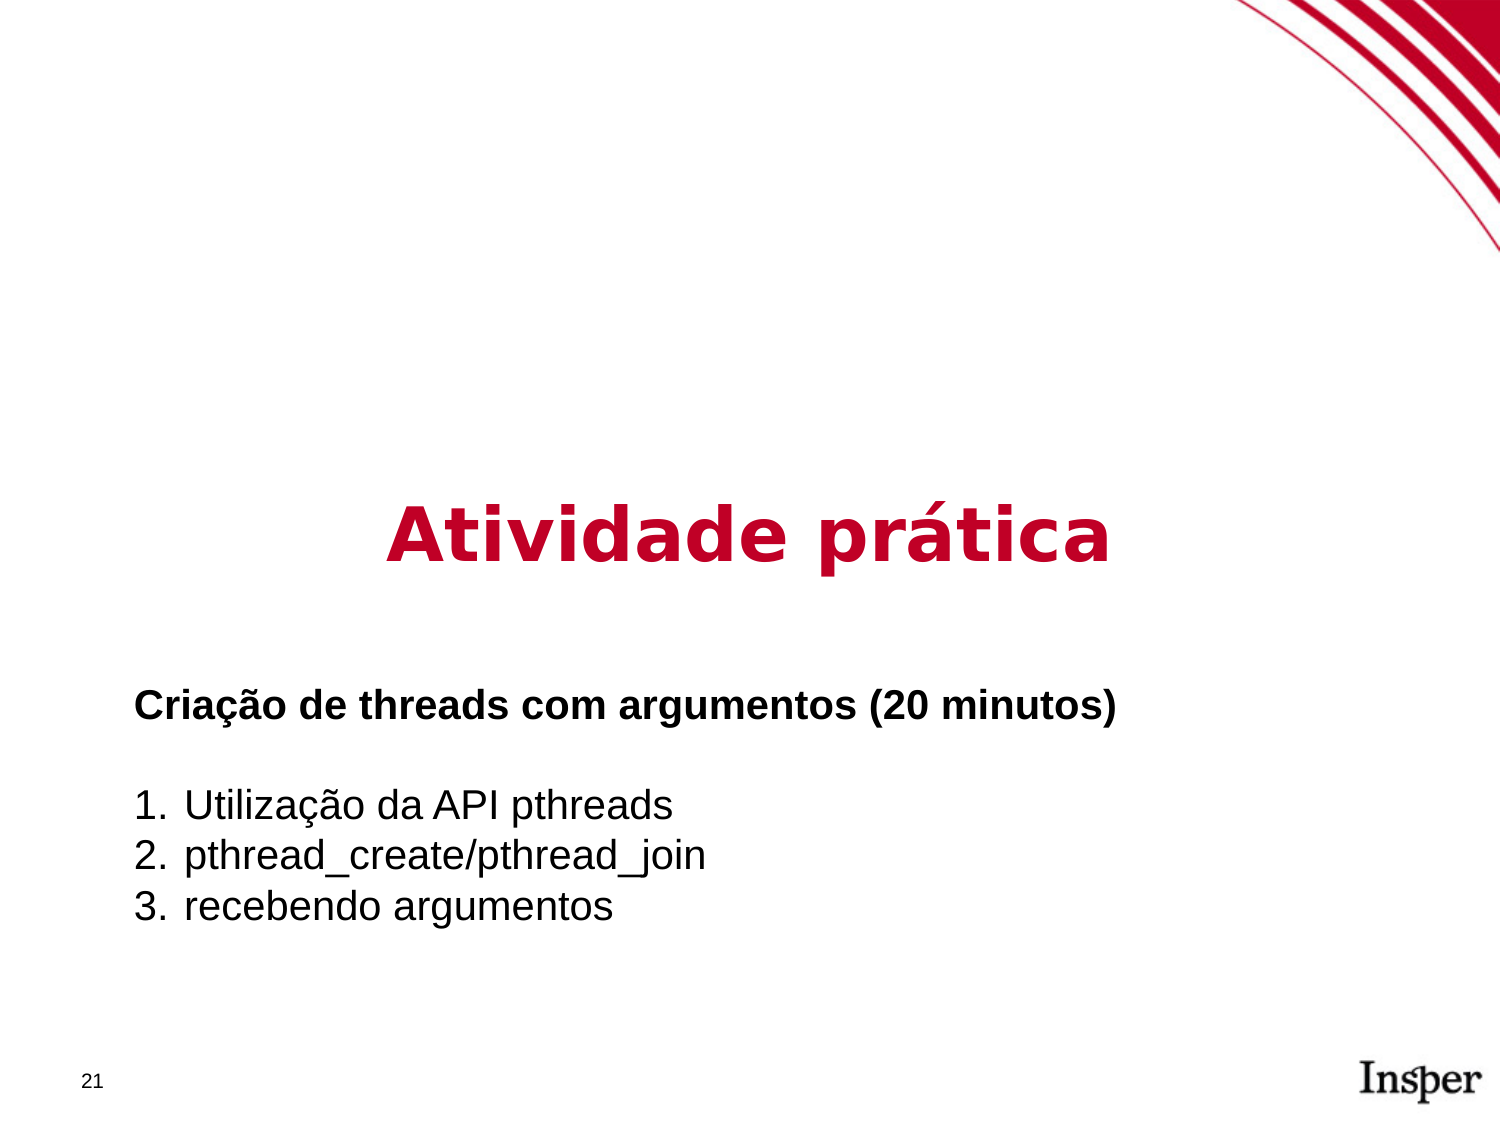

Atividade prática
Criação de threads com argumentos (20 minutos)

Utilização da API pthreads
pthread_create/pthread_join
recebendo argumentos

21